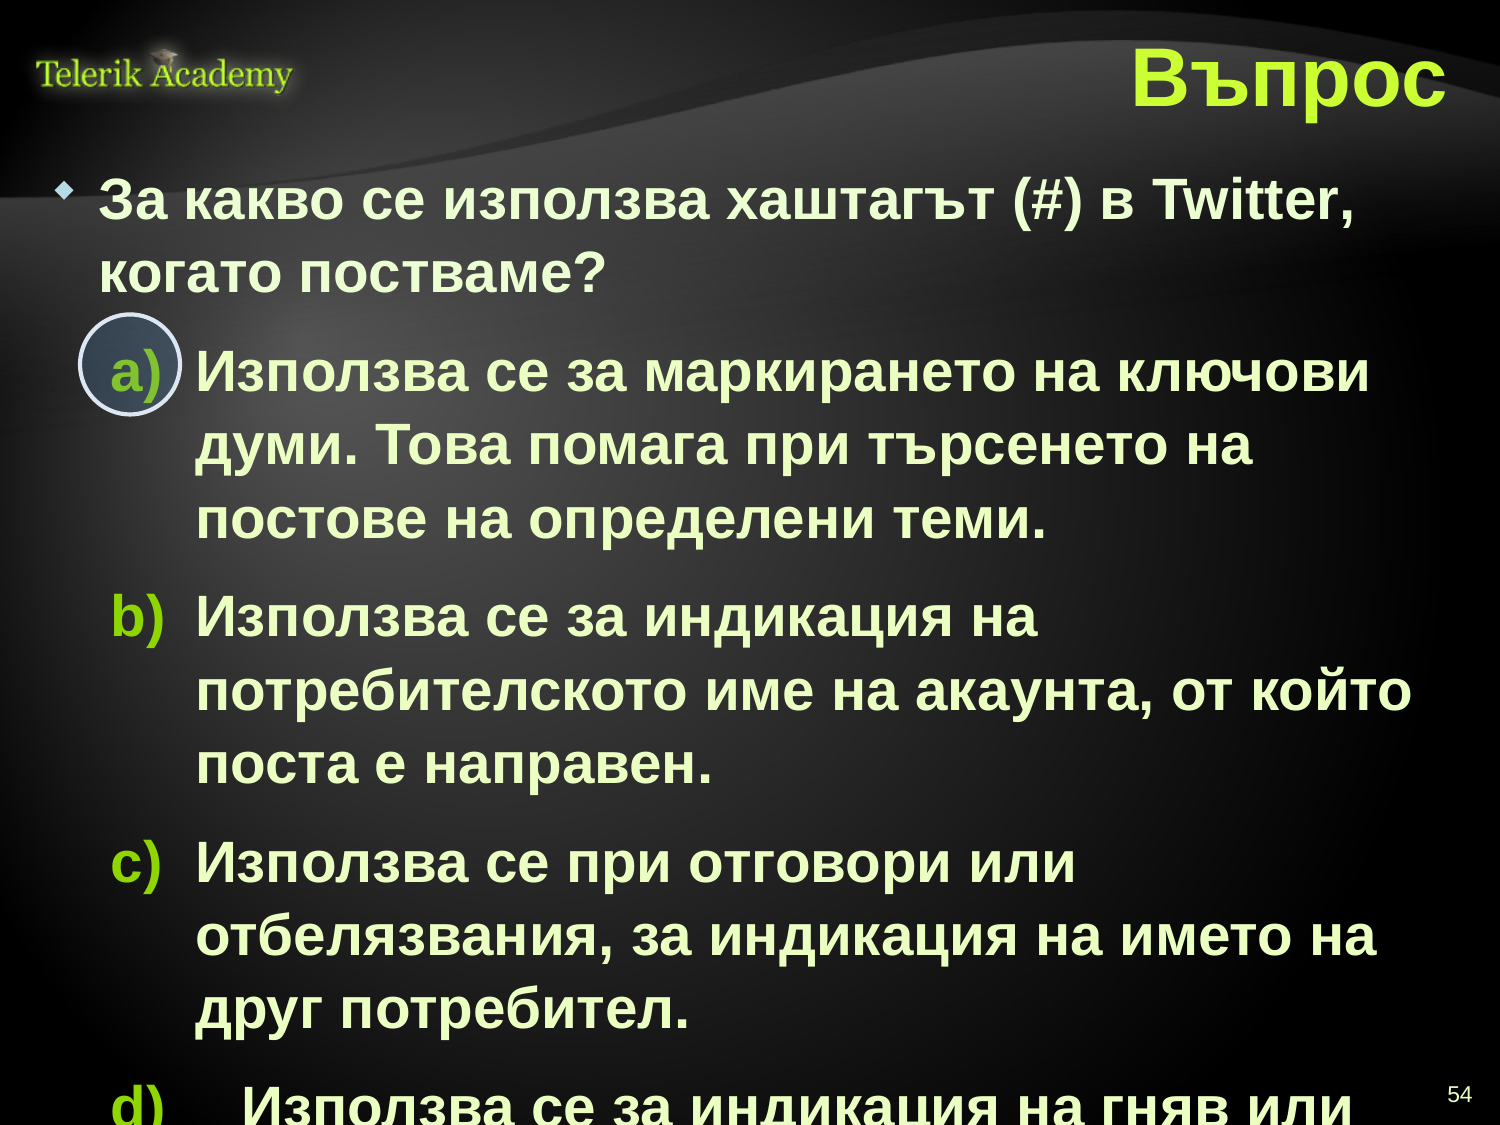

# Въпрос
За какво се използва хаштагът (#) в Twitter, когато постваме?
Използва се за маркирането на ключови думи. Това помага при търсенето на постове на определени теми.
Използва се за индикация на потребителското име на акaунта, от който поста е направен.
Използва се при отговори или отбелязвания, за индикация на името на друг потребител.
	Използва се за индикация на гняв или раздразнение.

54